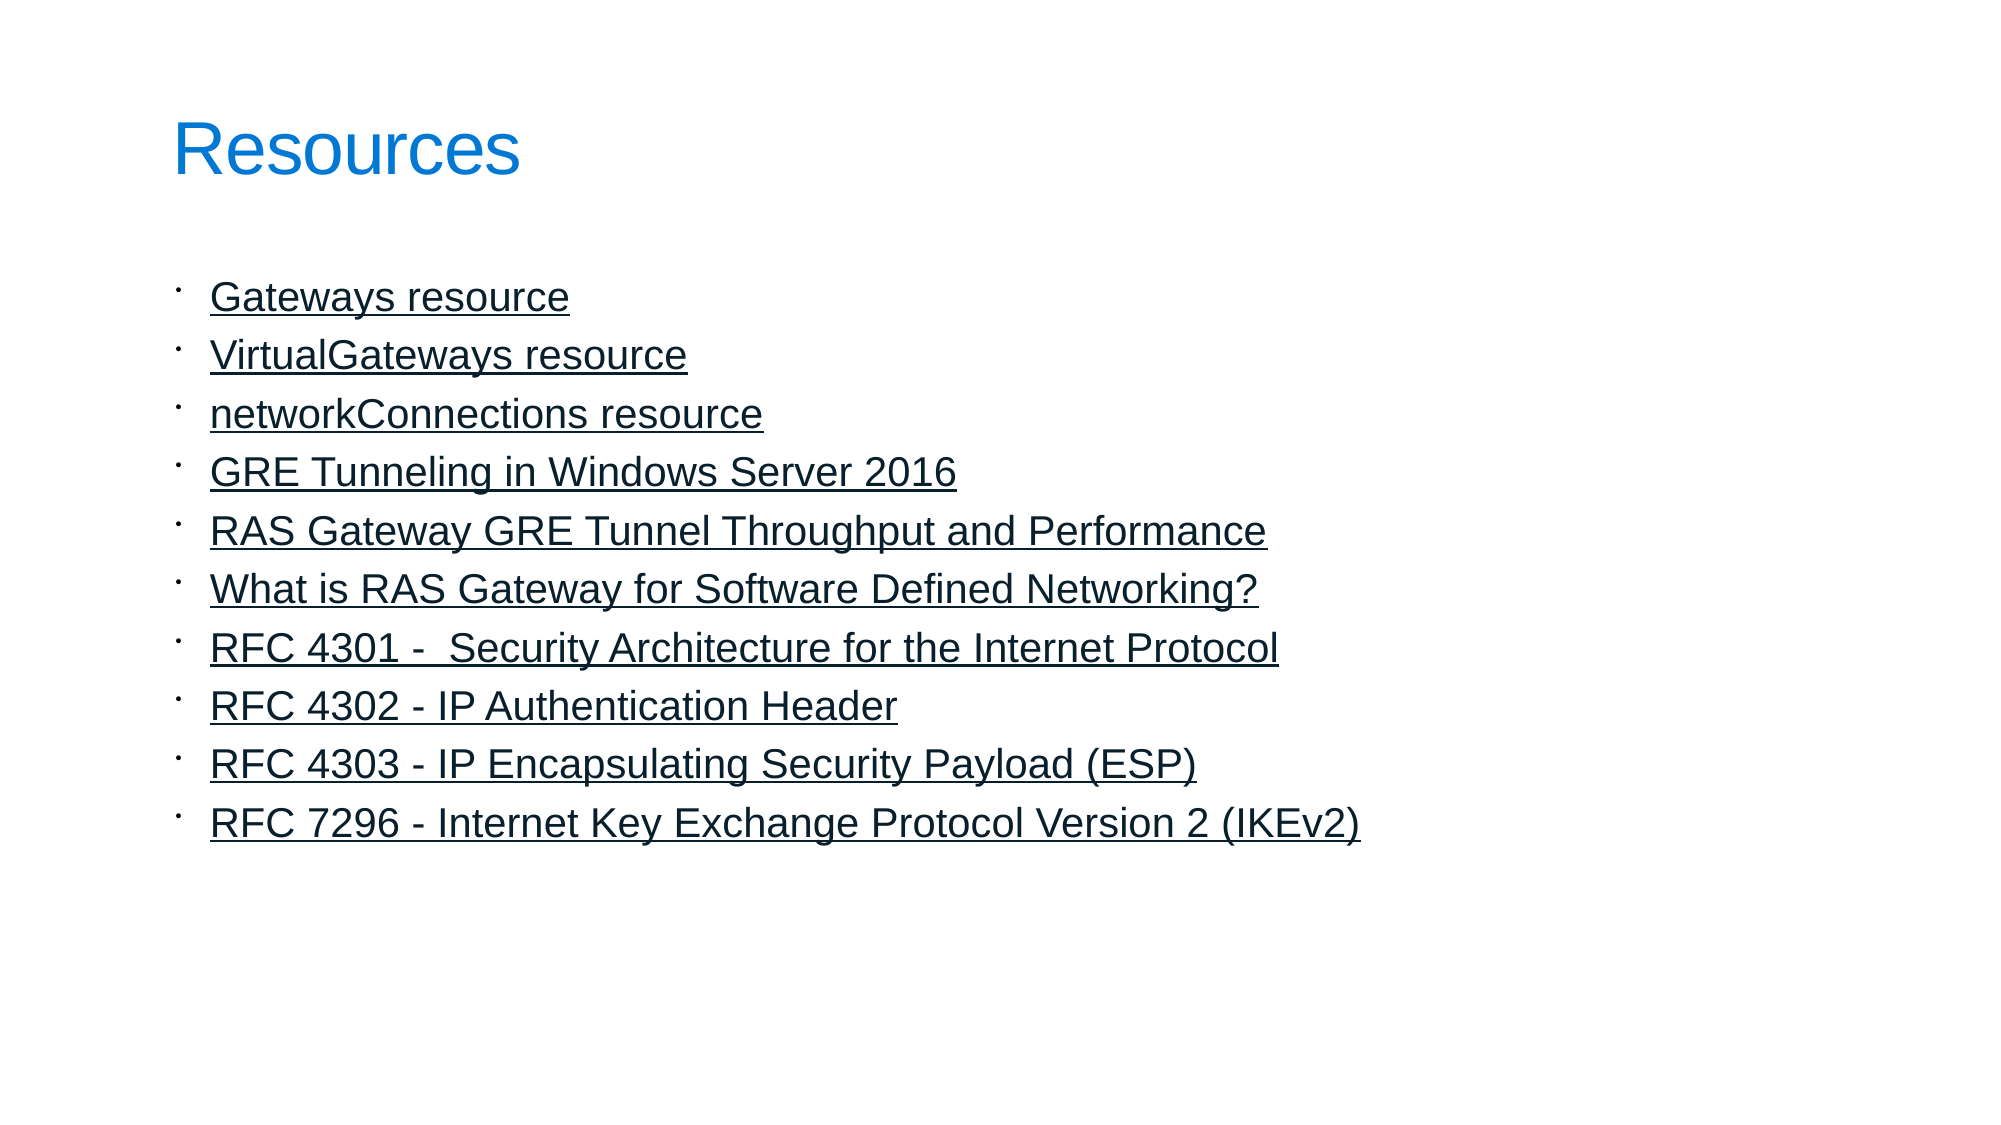

# Resources
Gateways resource
VirtualGateways resource
networkConnections resource
GRE Tunneling in Windows Server 2016
RAS Gateway GRE Tunnel Throughput and Performance
What is RAS Gateway for Software Defined Networking?
RFC 4301 -  Security Architecture for the Internet Protocol
RFC 4302 - IP Authentication Header
RFC 4303 - IP Encapsulating Security Payload (ESP)
RFC 7296 - Internet Key Exchange Protocol Version 2 (IKEv2)